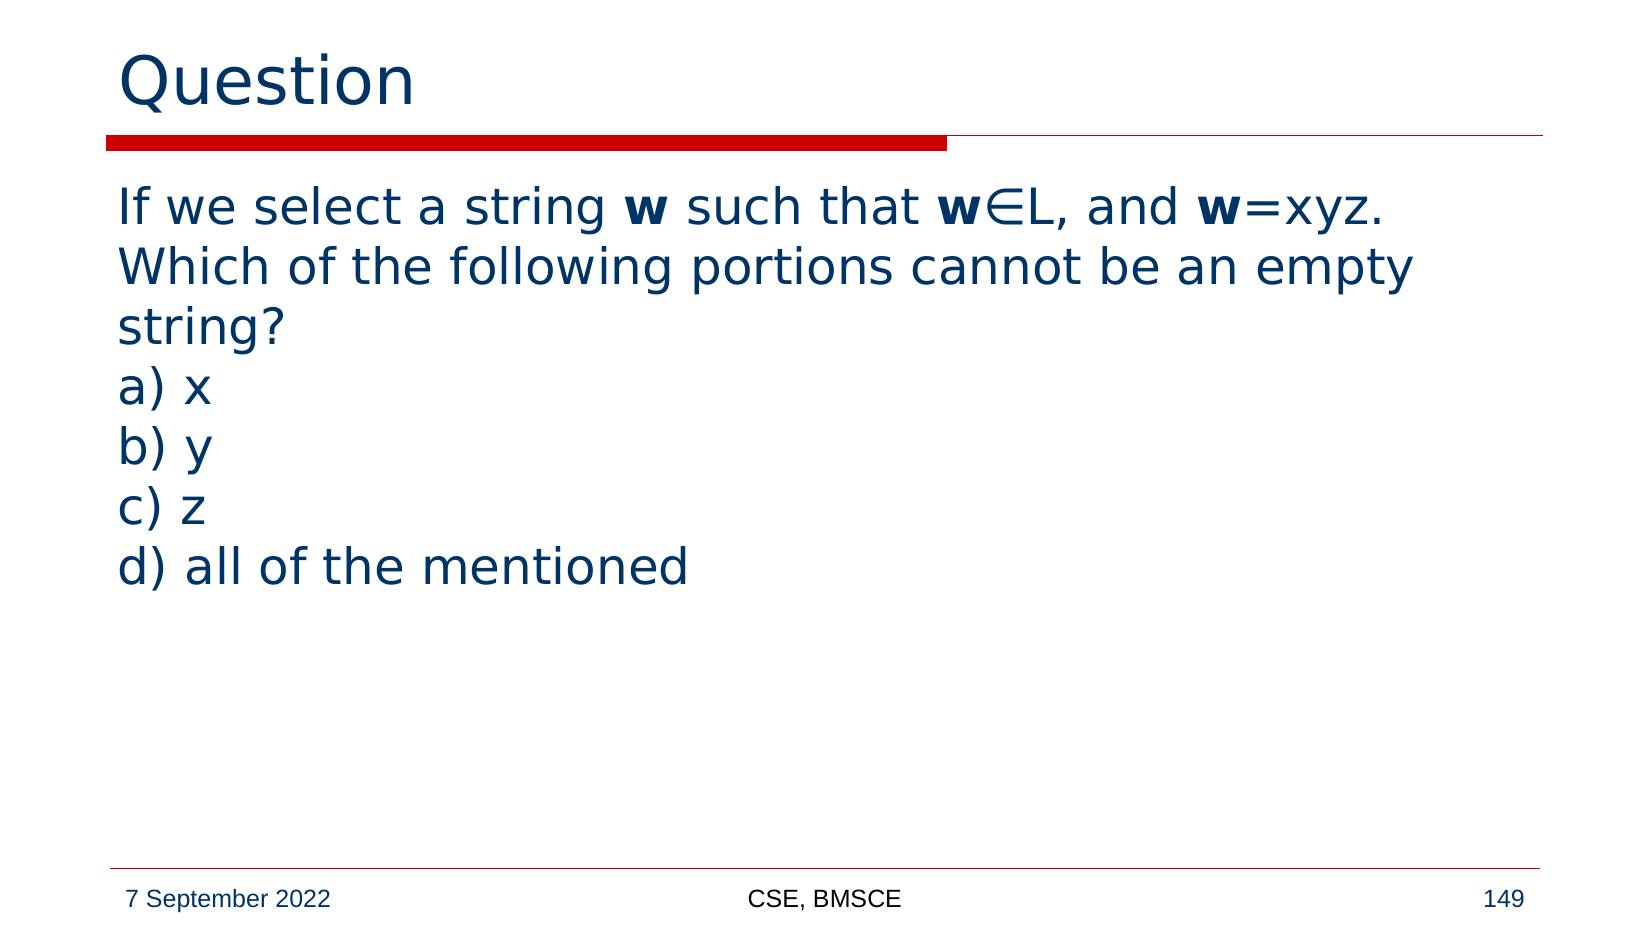

# Question
If we select a string w such that w∈L, and w=xyz. Which of the following portions cannot be an empty string?
a) x
b) y
c) z
d) all of the mentioned

CSE, BMSCE
149
7 September 2022